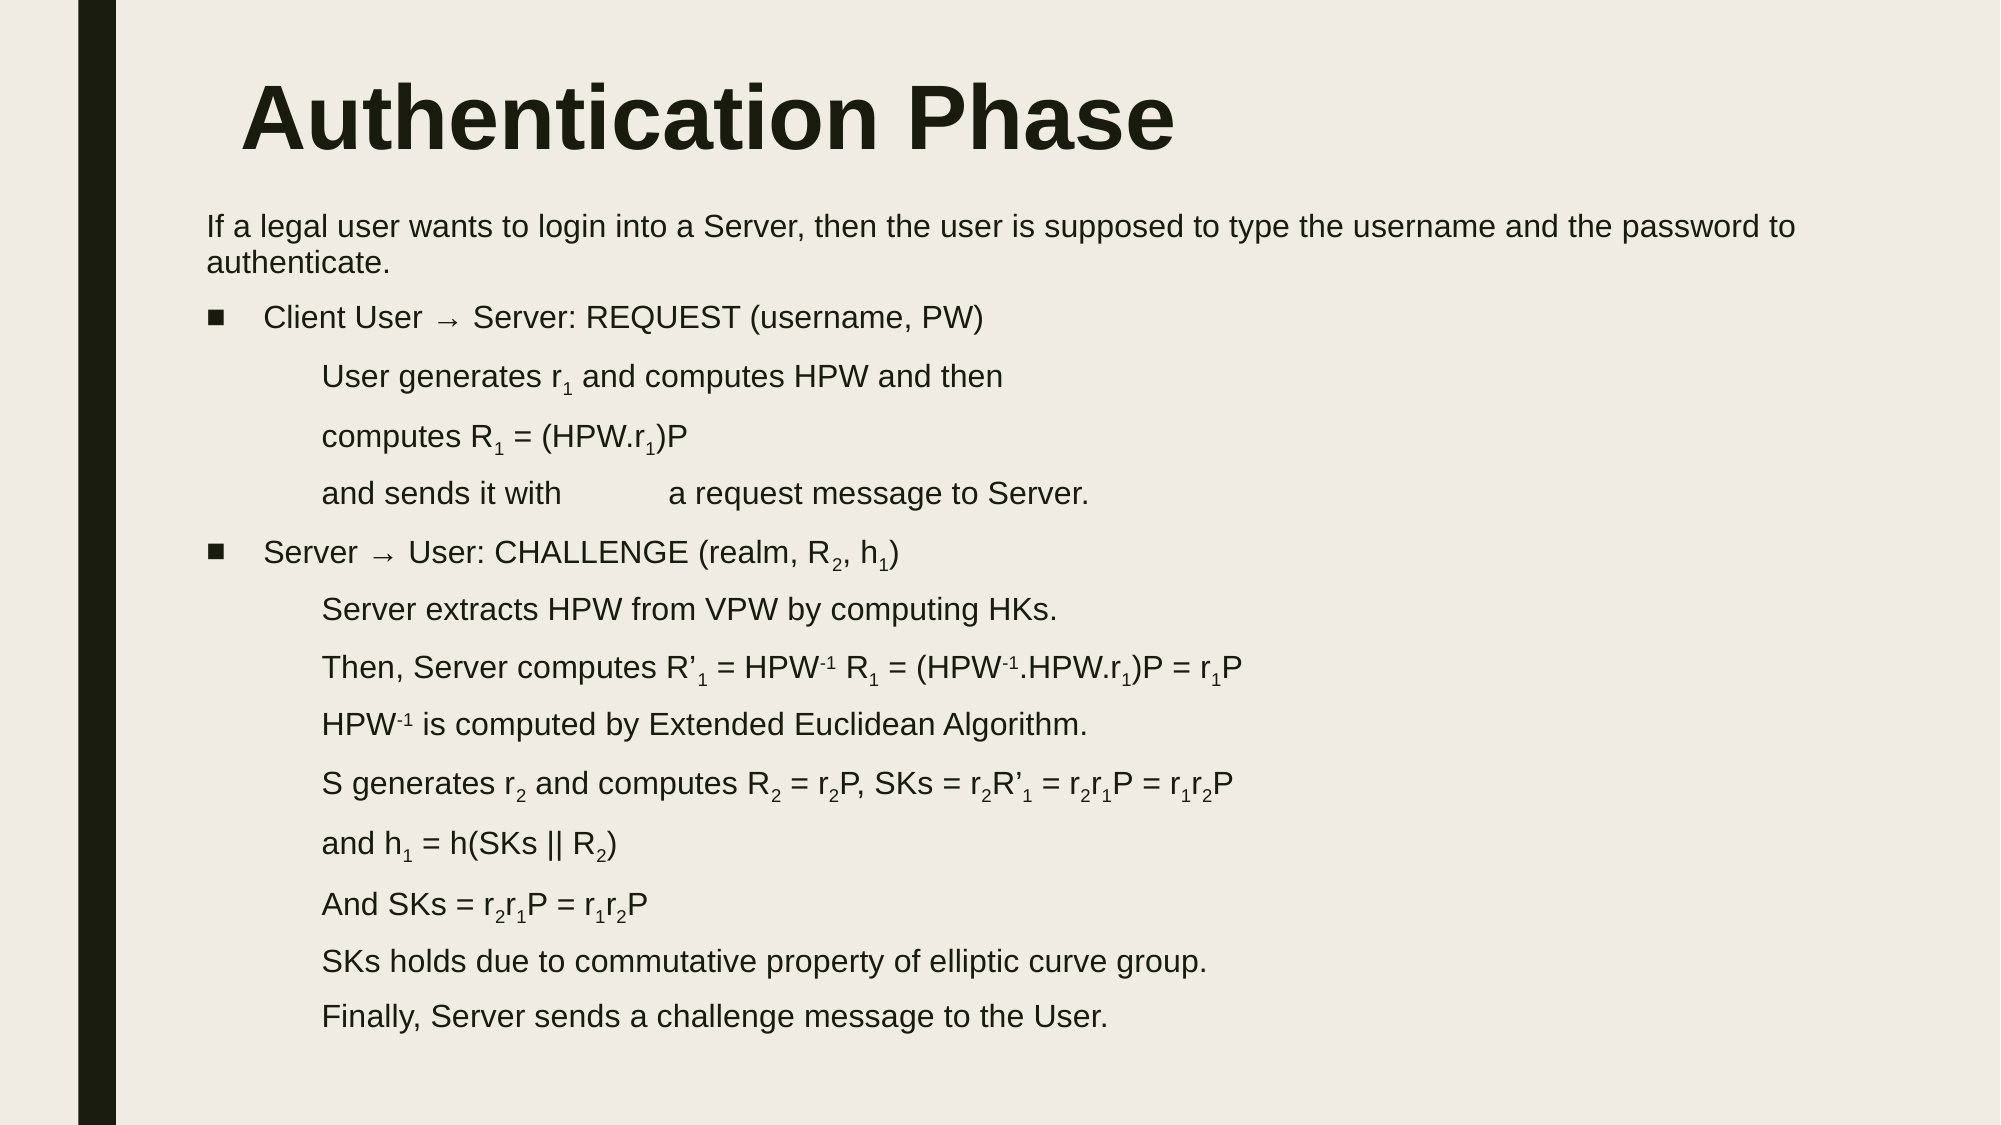

# Authentication Phase
If a legal user wants to login into a Server, then the user is supposed to type the username and the password to authenticate.
Client User → Server: REQUEST (username, PW)
	User generates r1 and computes HPW and then
	computes R1 = (HPW.r1)P
	and sends it with 	a request message to Server.
Server → User: CHALLENGE (realm, R2, h1)
	Server extracts HPW from VPW by computing HKs.
	Then, Server computes R’1 = HPW-1 R1 = (HPW-1.HPW.r1)P = r1P
	HPW-1 is computed by Extended Euclidean Algorithm.
	S generates r2 and computes R2 = r2P, SKs = r2R’1 = r2r1P = r1r2P
	and h1 = h(SKs || R2)
	And SKs = r2r1P = r1r2P
	SKs holds due to commutative property of elliptic curve group.
	Finally, Server sends a challenge message to the User.